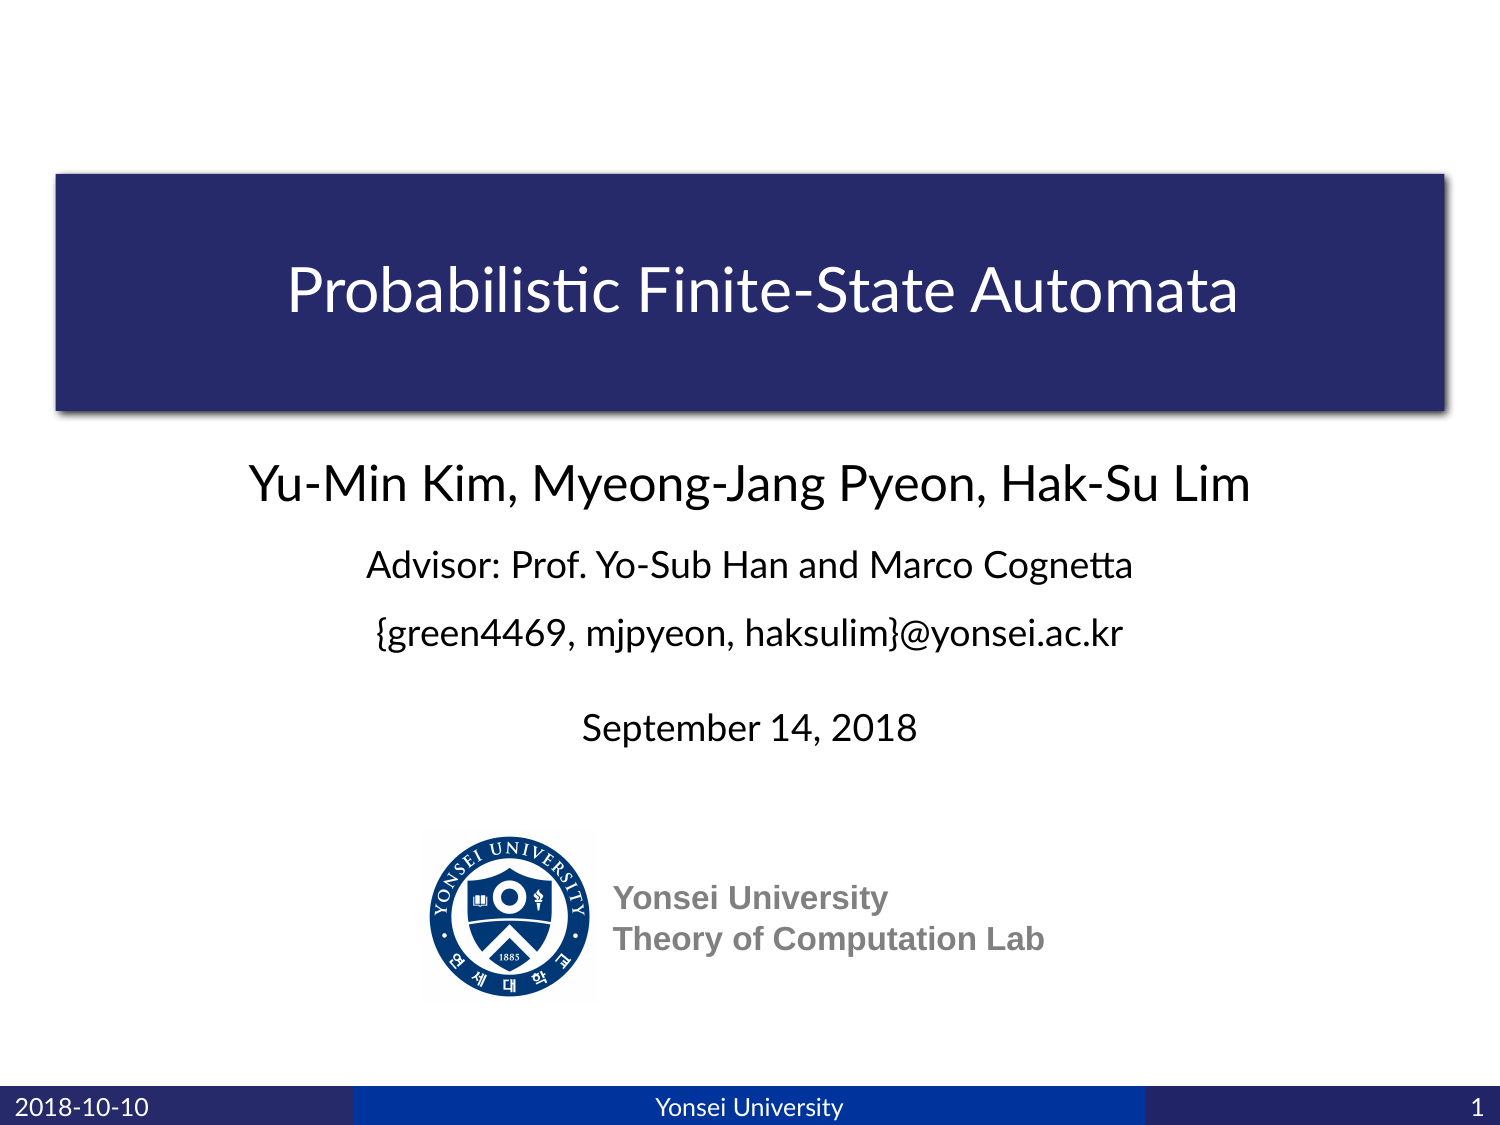

# Probabilistic Finite-State Automata
2018-10-10
Yonsei University
1